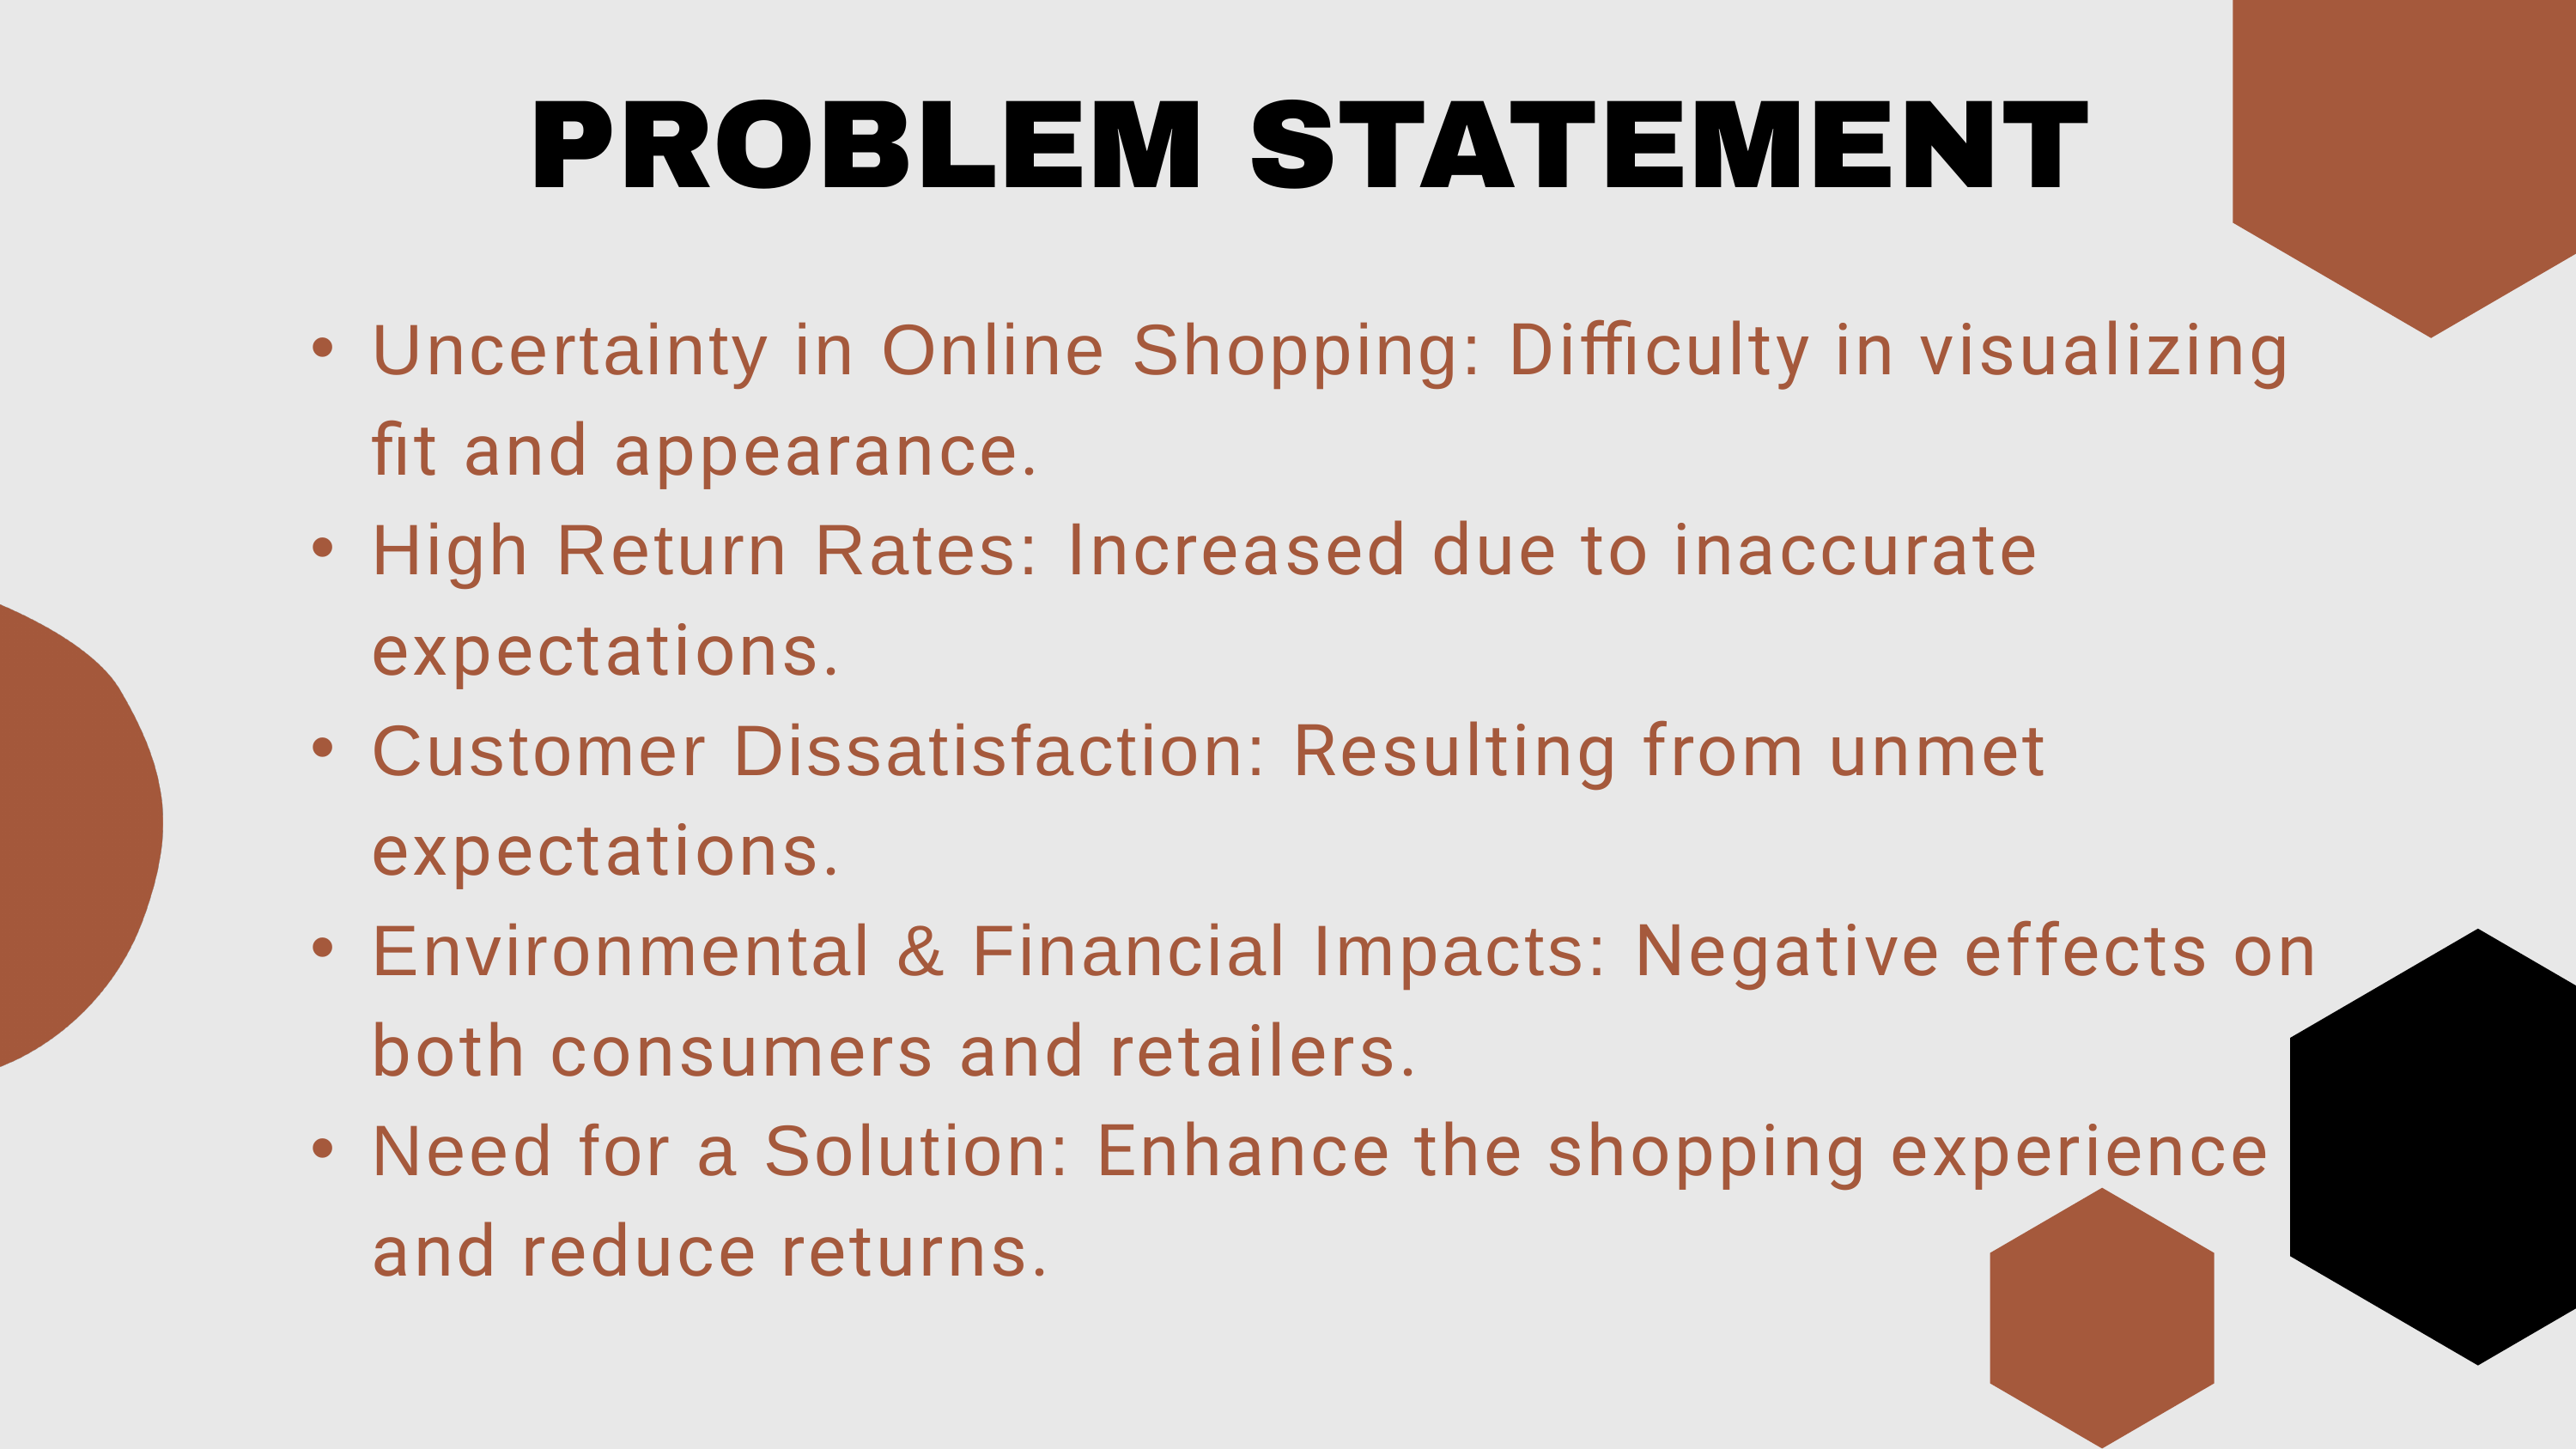

PROBLEM STATEMENT
Uncertainty in Online Shopping: Difficulty in visualizing fit and appearance.
High Return Rates: Increased due to inaccurate expectations.
Customer Dissatisfaction: Resulting from unmet expectations.
Environmental & Financial Impacts: Negative effects on both consumers and retailers.
Need for a Solution: Enhance the shopping experience and reduce returns.